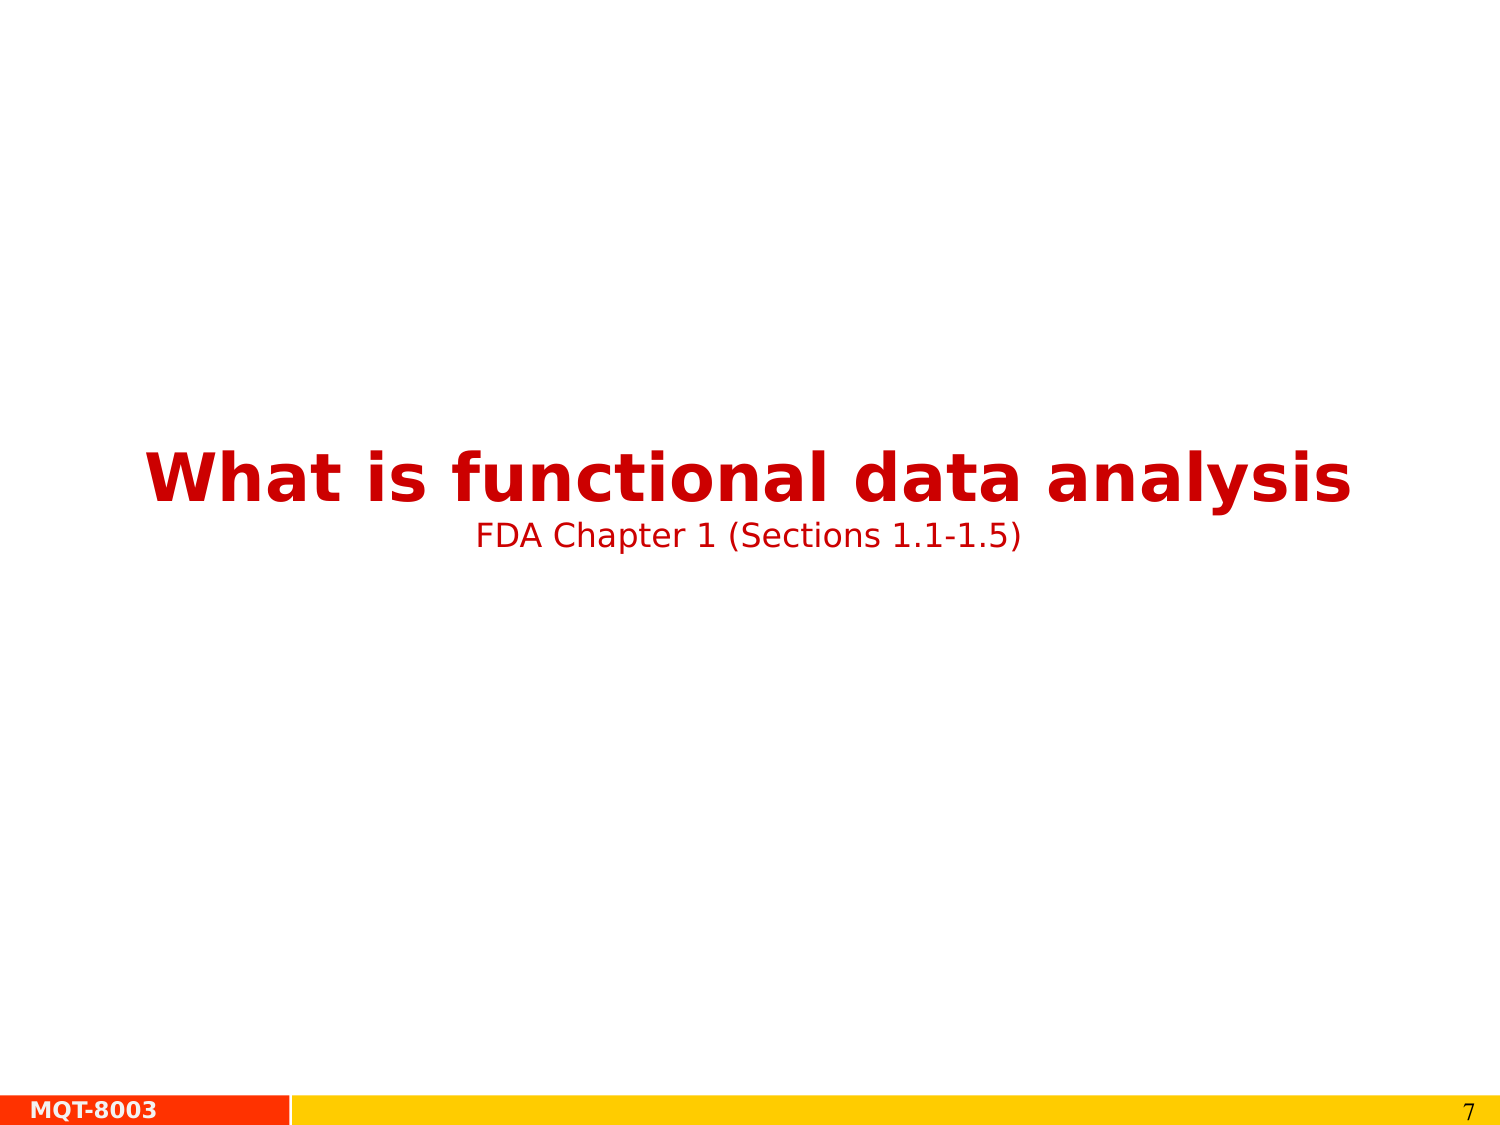

# What is functional data analysis FDA Chapter 1 (Sections 1.1-1.5)